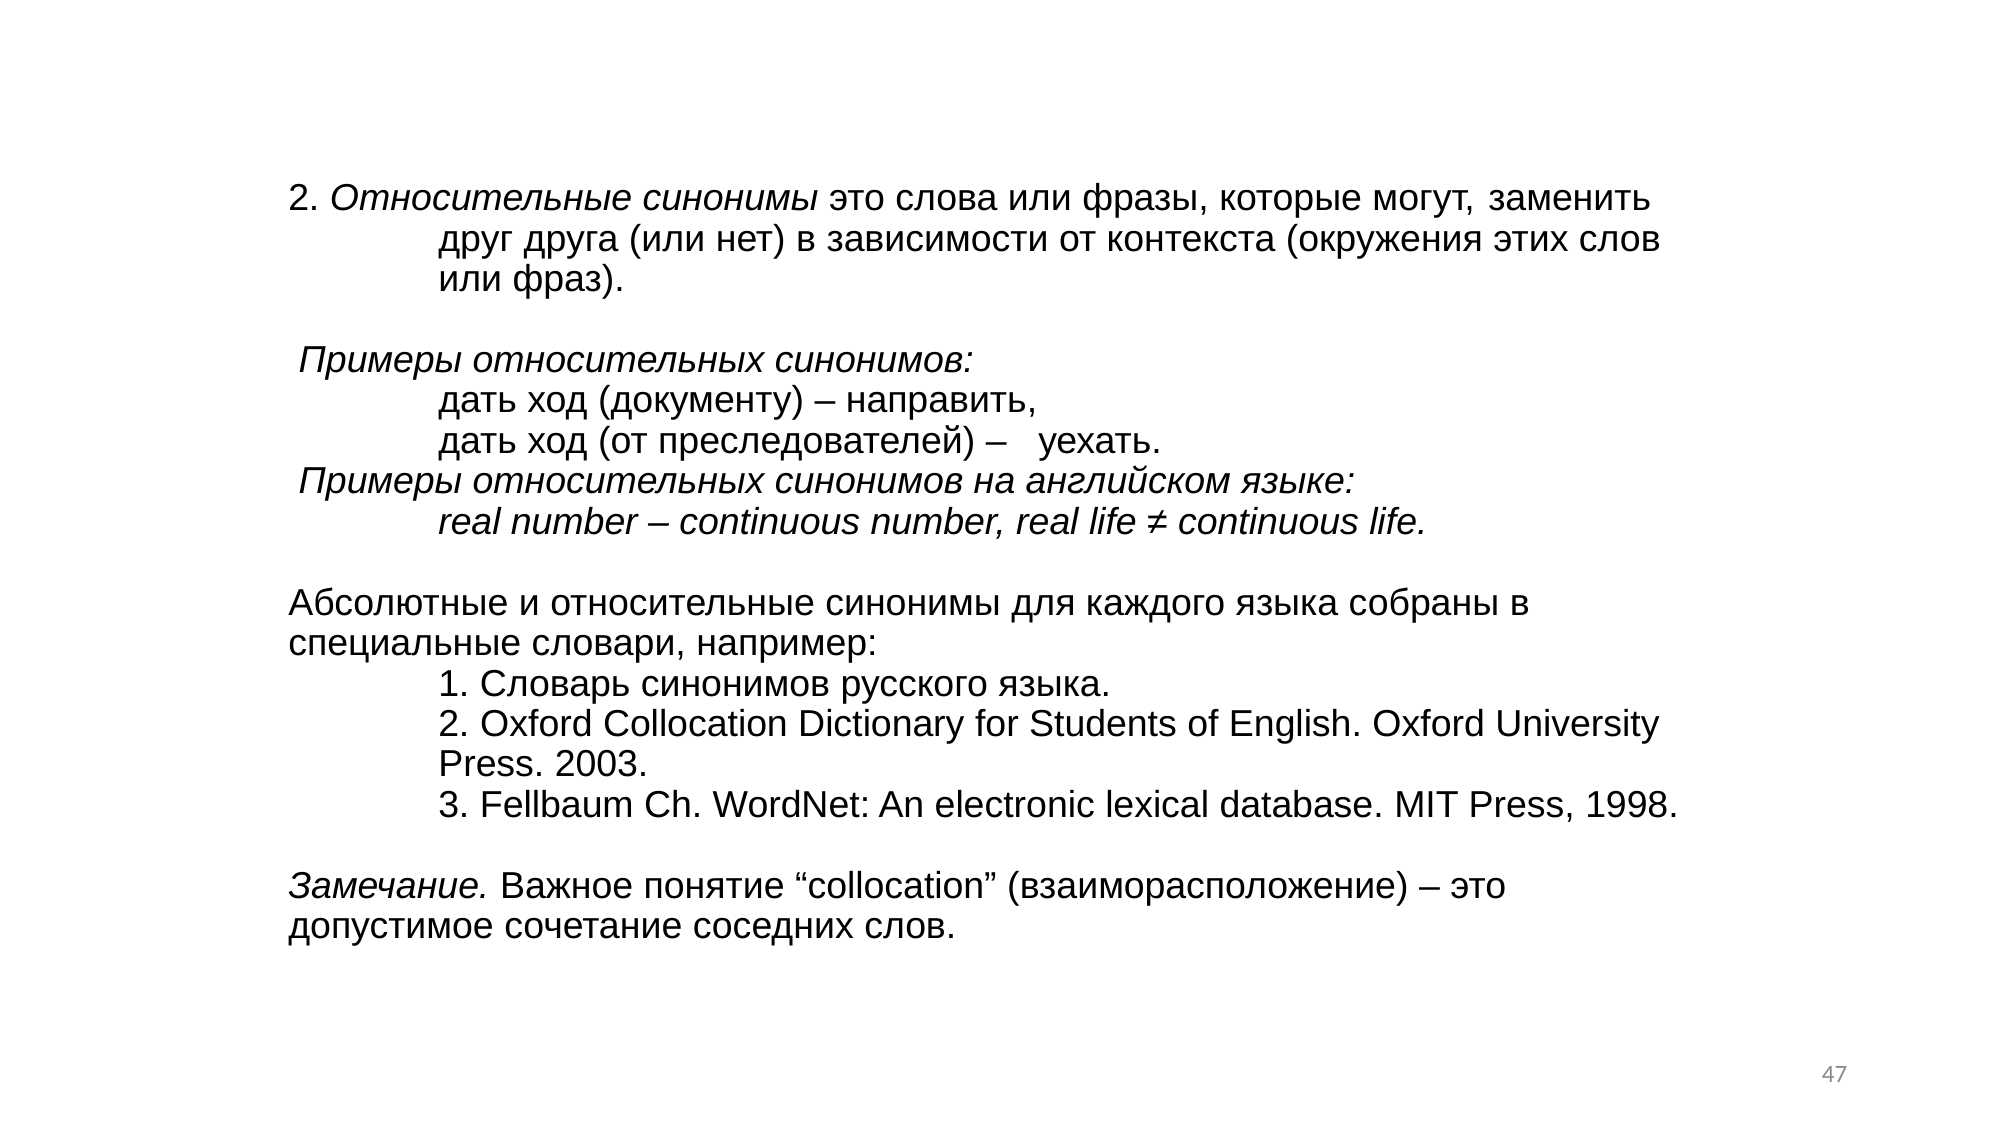

# 2. Относительные синонимы это слова или фразы, которые могут, 	заменить 	друг друга (или нет) в зависимости от контекста (окружения этих слов 	или фраз). Примеры относительных синонимов: дать ход (документу) – направить, дать ход (от преследователей) – 	уехать. Примеры относительных синонимов на английском языке: real number – continuous number, real life ≠ continuous life. Абсолютные и относительные синонимы для каждого языка собраны в специальные словари, например: 1. Словарь синонимов русского языка. 2. Oxford Collocation Dictionary for Students of English. Oxford University 	Press. 2003. 3. Fellbaum Ch. WordNet: An electronic lexical database. MIT Press, 1998. Замечание. Важное понятие “collocation” (взаиморасположение) – это 	допустимое сочетание соседних слов.
47